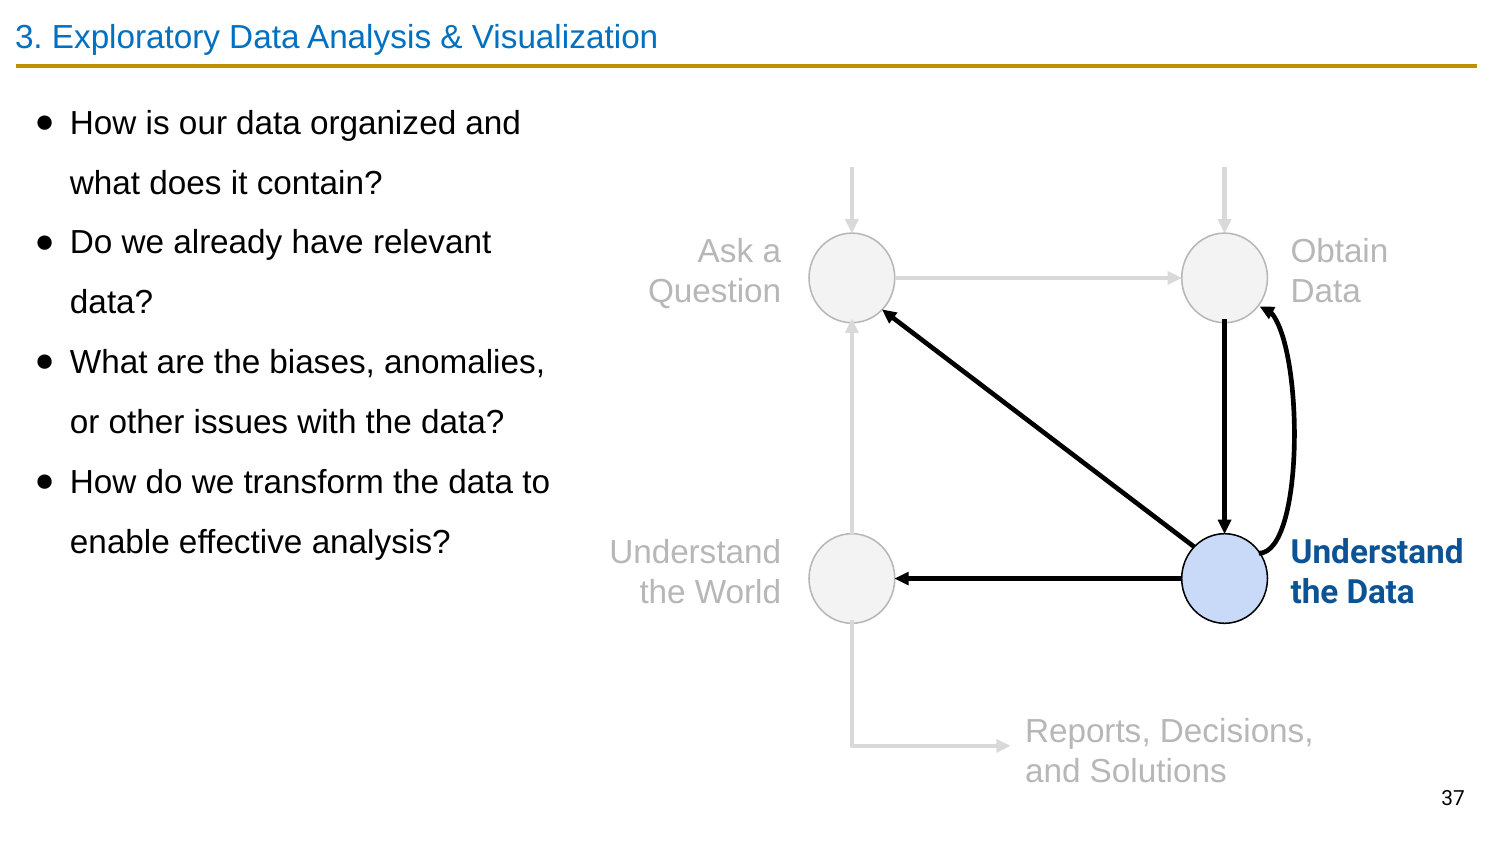

# 3. Exploratory Data Analysis & Visualization
How is our data organized and what does it contain?
Do we already have relevant data?
What are the biases, anomalies, or other issues with the data?
How do we transform the data to enable effective analysis?
Ask a Question
Obtain Data

Understand the World
Understand the Data

Reports, Decisions, and Solutions
37